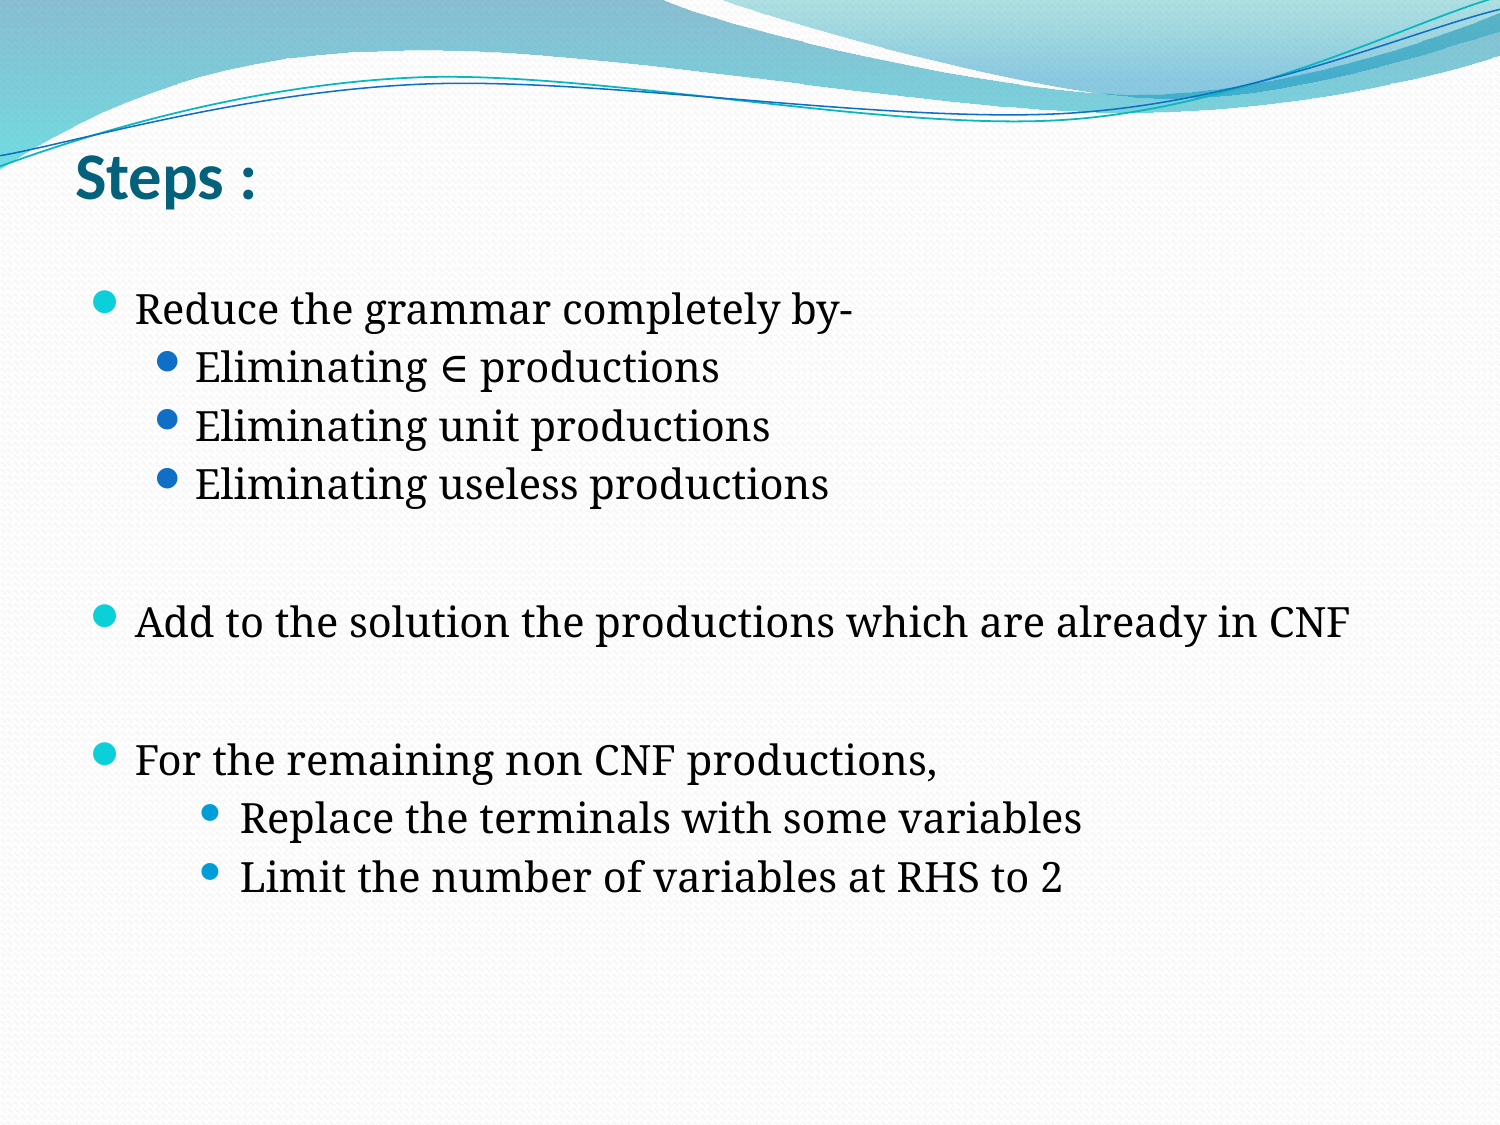

# Steps :
Reduce the grammar completely by-
Eliminating ∈ productions
Eliminating unit productions
Eliminating useless productions

Add to the solution the productions which are already in CNF

For the remaining non CNF productions,
Replace the terminals with some variables
Limit the number of variables at RHS to 2